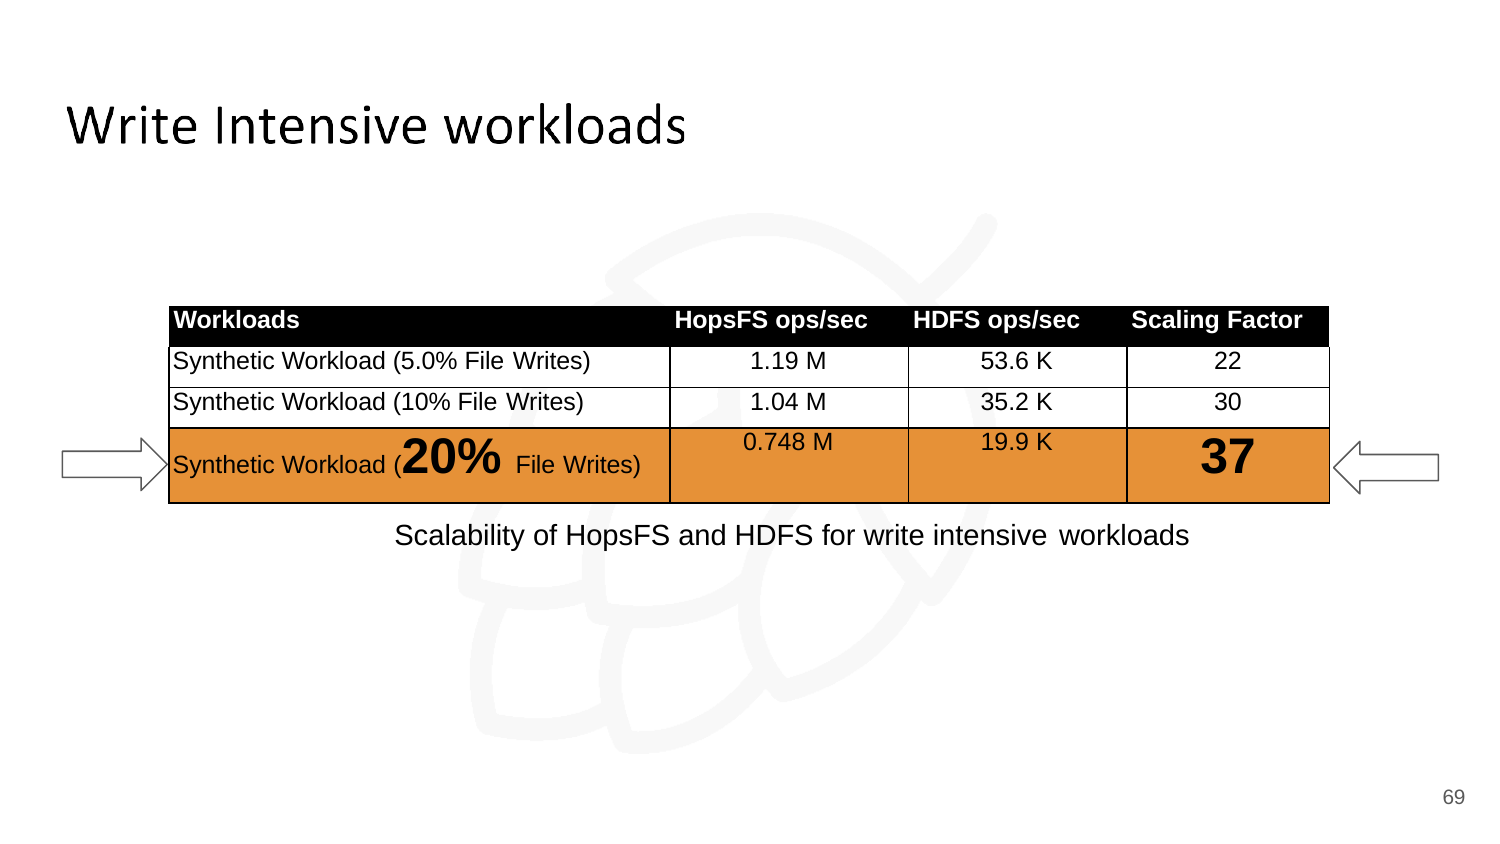

| Workloads | HopsFS ops/sec | HDFS ops/sec | Scaling Factor |
| --- | --- | --- | --- |
| Synthetic Workload (5.0% File Writes) | 1.19 M | 53.6 K | 22 |
| Synthetic Workload (10% File Writes) | 1.04 M | 35.2 K | 30 |
| Synthetic Workload (20% File Writes) | 0.748 M | 19.9 K | 37 |

Scalability of HopsFS and HDFS for write intensive workloads
69